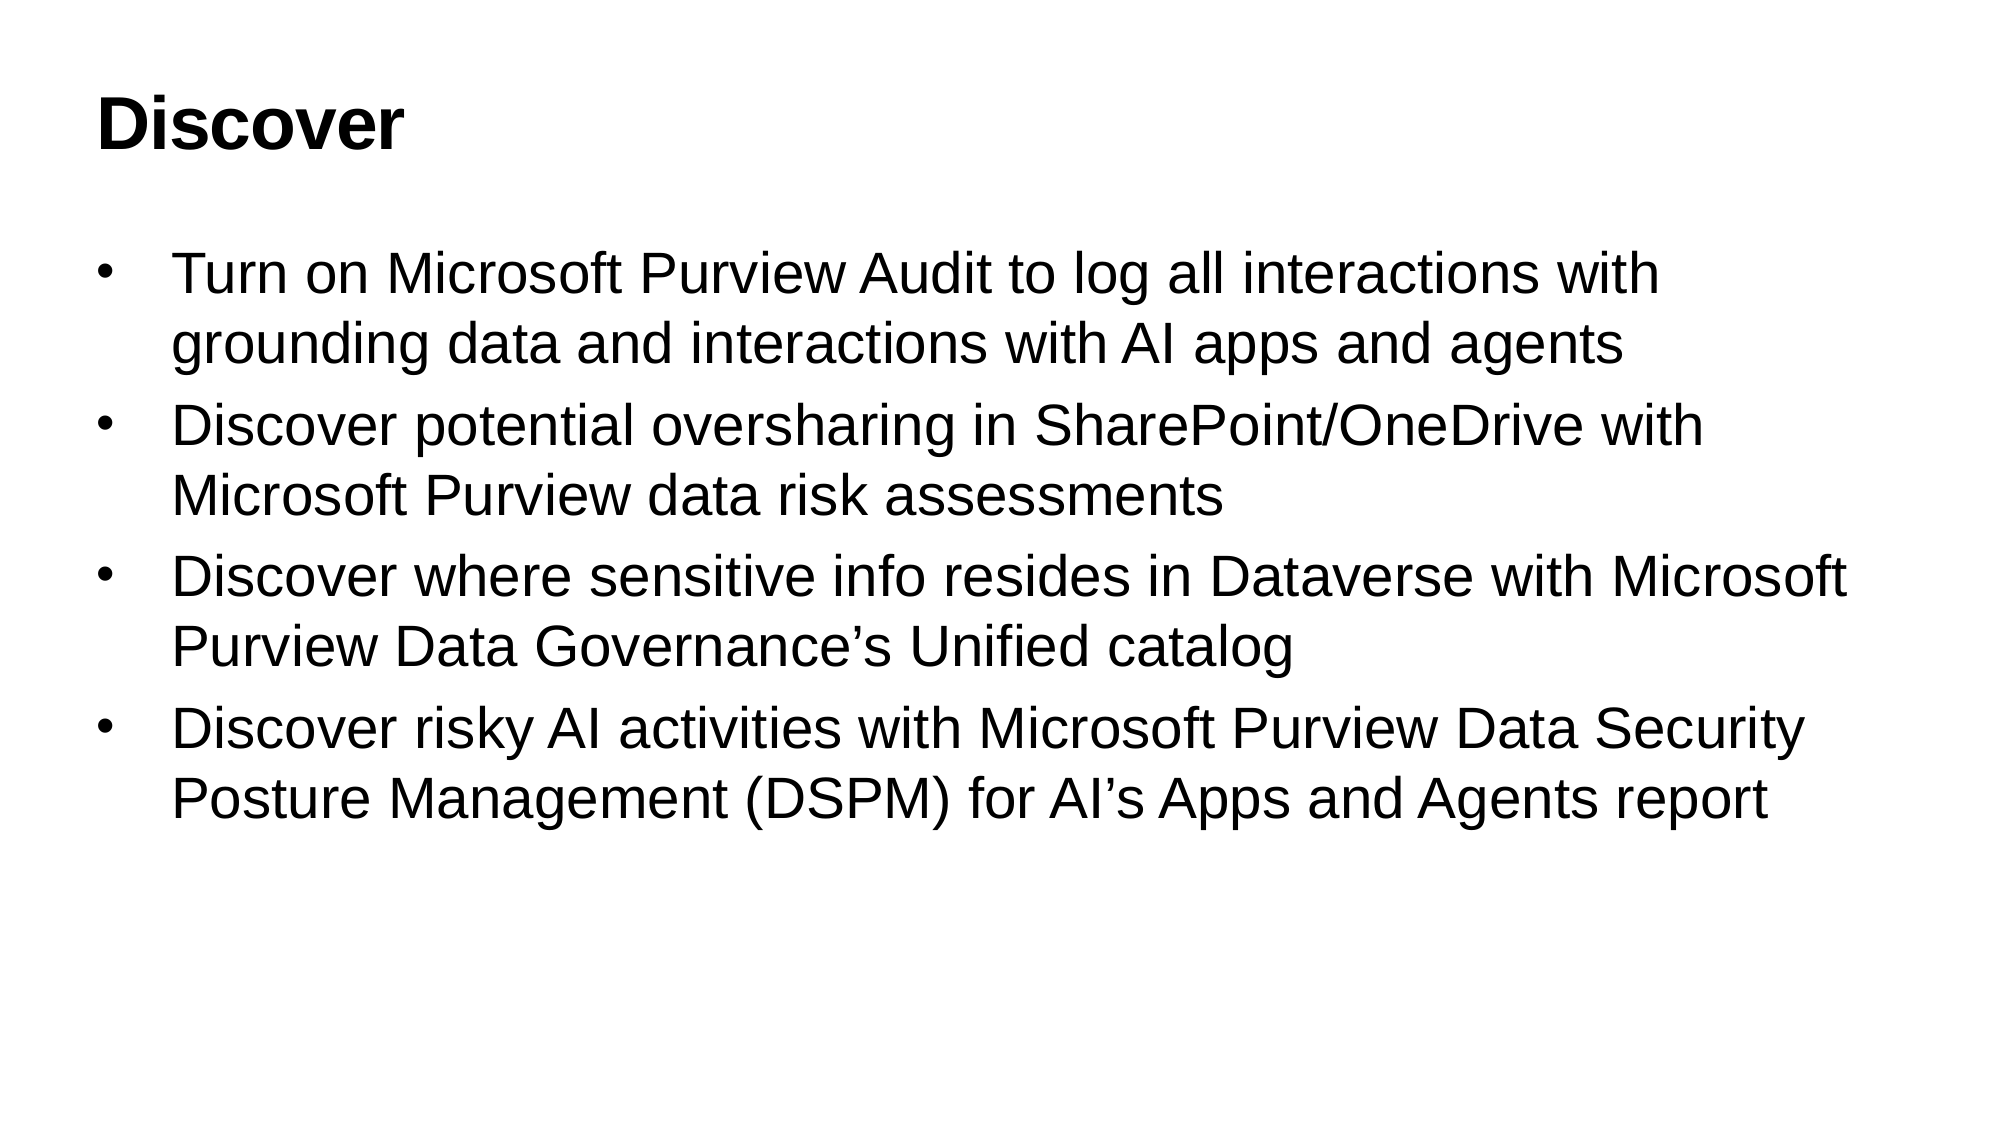

# Discover
Turn on Microsoft Purview Audit to log all interactions with grounding data and interactions with AI apps and agents
Discover potential oversharing in SharePoint/OneDrive with Microsoft Purview data risk assessments
Discover where sensitive info resides in Dataverse with Microsoft Purview Data Governance’s Unified catalog
Discover risky AI activities with Microsoft Purview Data Security Posture Management (DSPM) for AI’s Apps and Agents report